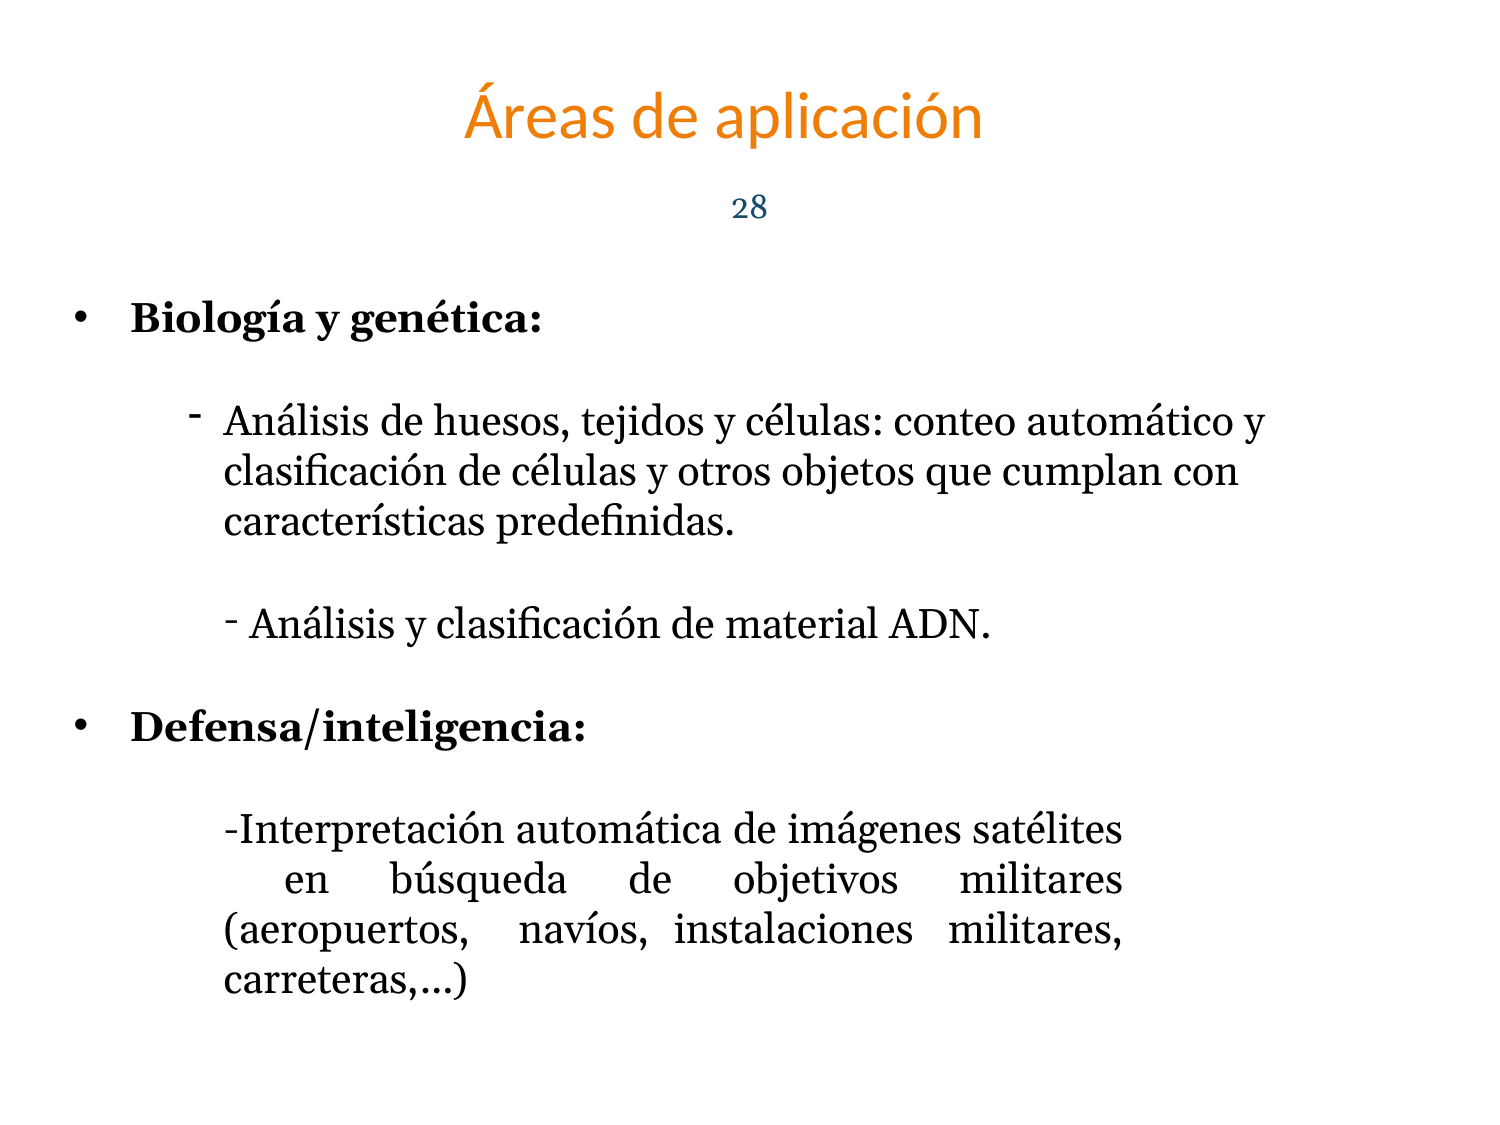

Áreas de aplicación
28

Biología y genética:

Análisis de huesos, tejidos y células: conteo automático y  clasificación de células y otros objetos que cumplan con  características predefinidas.

Análisis y clasificación de material ADN.

Defensa/inteligencia:

-Interpretación automática de imágenes satélites  en búsqueda de objetivos militares (aeropuertos,  navíos, instalaciones militares, carreteras,…)